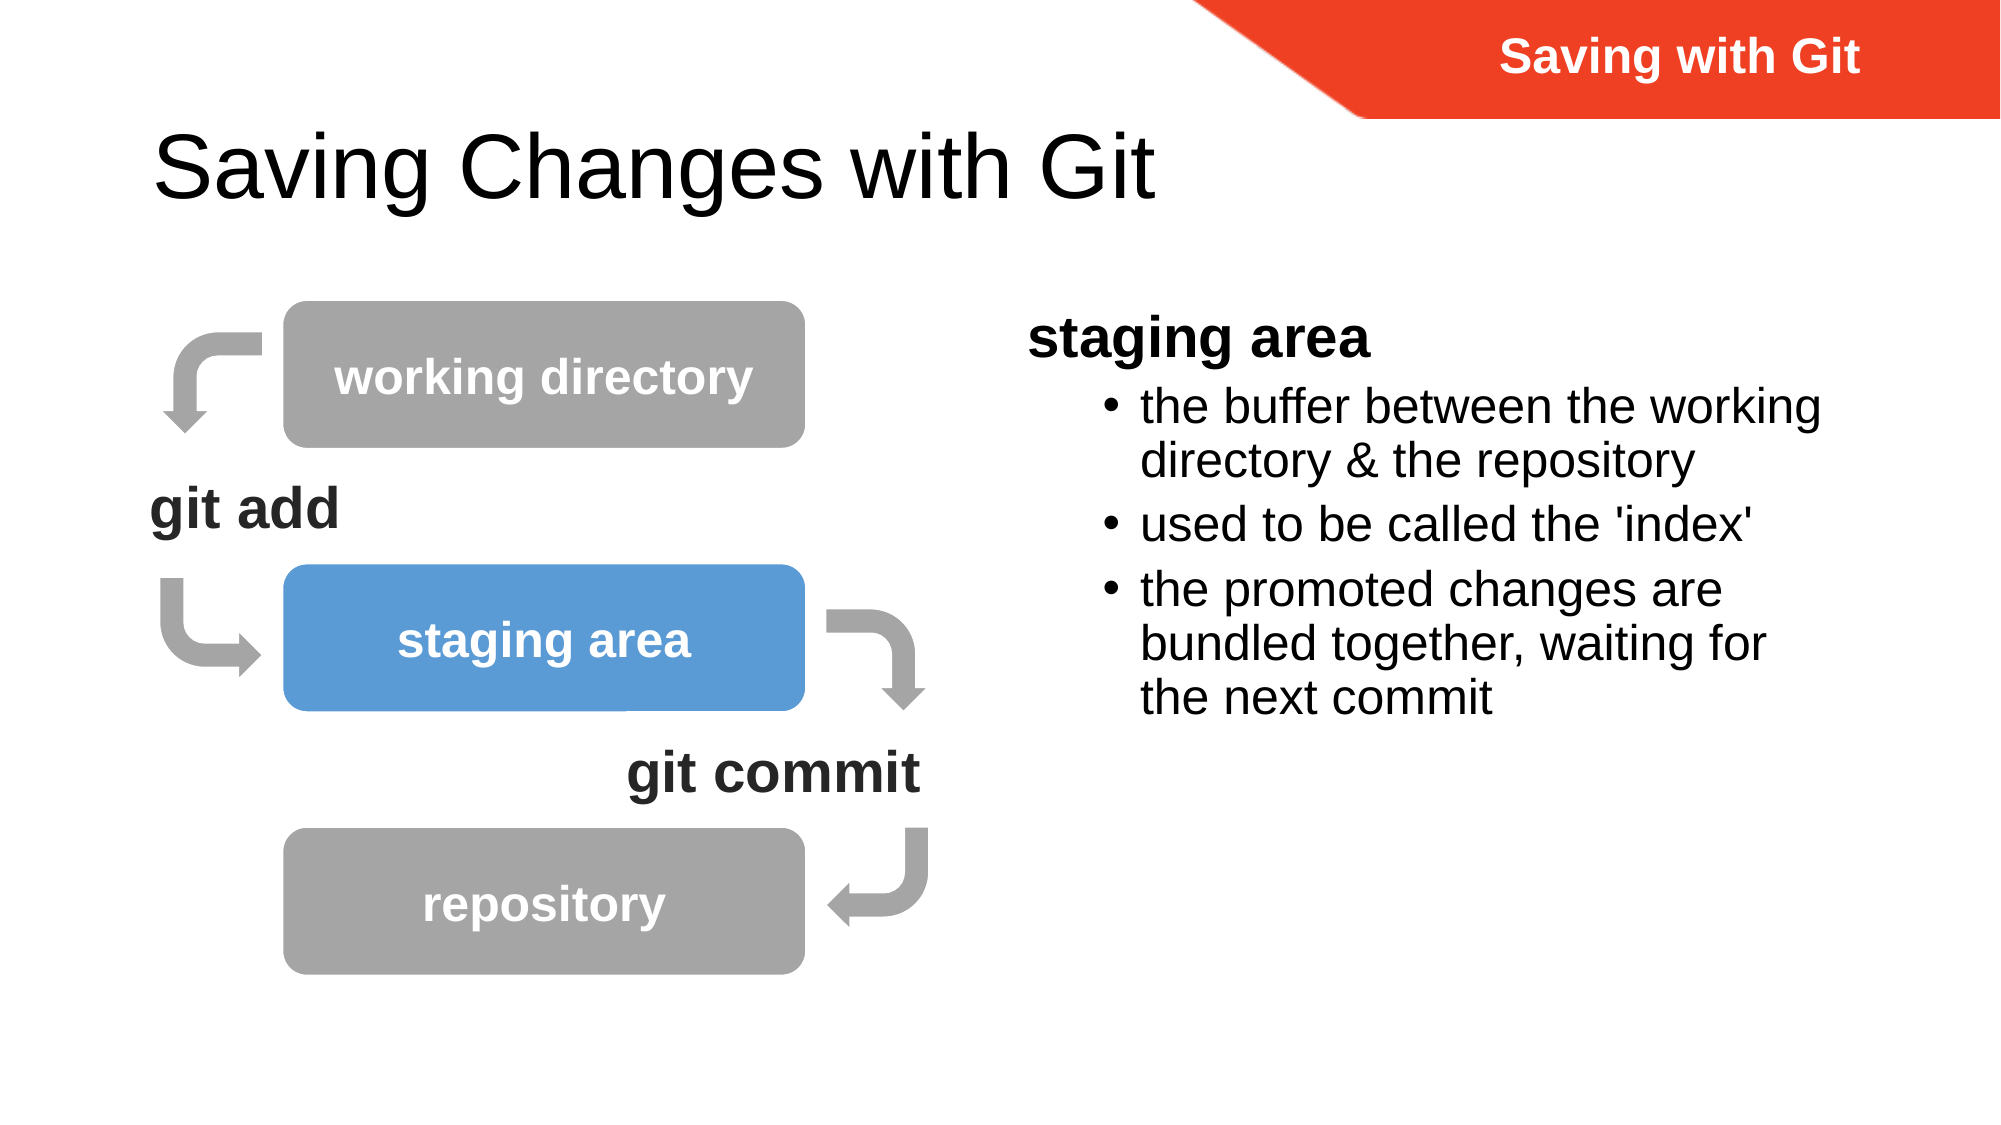

Saving with Git

# Saving Changes with Git
working directory

git add
staging area

git commit
repository

staging area
the buffer between the working directory & the repository
used to be called the 'index'
the promoted changes are bundled together, waiting for the next commit